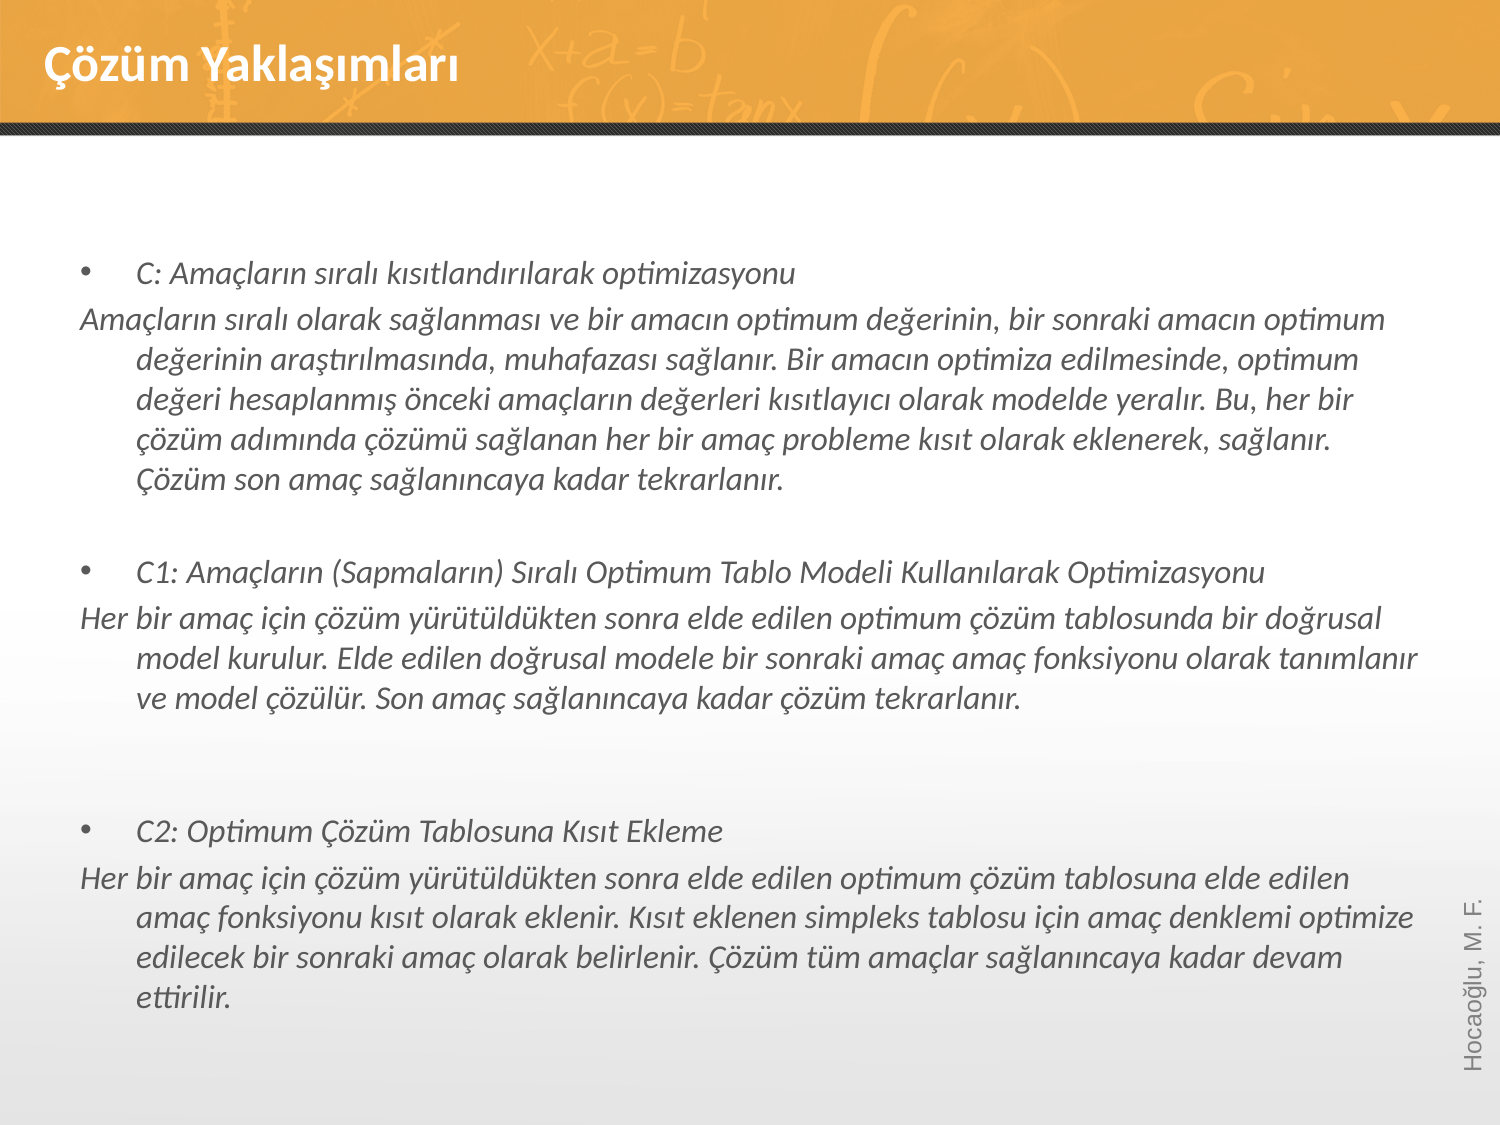

# Çözüm Yaklaşımları
C: Amaçların sıralı kısıtlandırılarak optimizasyonu
Amaçların sıralı olarak sağlanması ve bir amacın optimum değerinin, bir sonraki amacın optimum değerinin araştırılmasında, muhafazası sağlanır. Bir amacın optimiza edilmesinde, optimum değeri hesaplanmış önceki amaçların değerleri kısıtlayıcı olarak modelde yeralır. Bu, her bir çözüm adımında çözümü sağlanan her bir amaç probleme kısıt olarak eklenerek, sağlanır. Çözüm son amaç sağlanıncaya kadar tekrarlanır.

C1: Amaçların (Sapmaların) Sıralı Optimum Tablo Modeli Kullanılarak Optimizasyonu
Her bir amaç için çözüm yürütüldükten sonra elde edilen optimum çözüm tablosunda bir doğrusal model kurulur. Elde edilen doğrusal modele bir sonraki amaç amaç fonksiyonu olarak tanımlanır ve model çözülür. Son amaç sağlanıncaya kadar çözüm tekrarlanır.

C2: Optimum Çözüm Tablosuna Kısıt Ekleme
Her bir amaç için çözüm yürütüldükten sonra elde edilen optimum çözüm tablosuna elde edilen amaç fonksiyonu kısıt olarak eklenir. Kısıt eklenen simpleks tablosu için amaç denklemi optimize edilecek bir sonraki amaç olarak belirlenir. Çözüm tüm amaçlar sağlanıncaya kadar devam ettirilir.